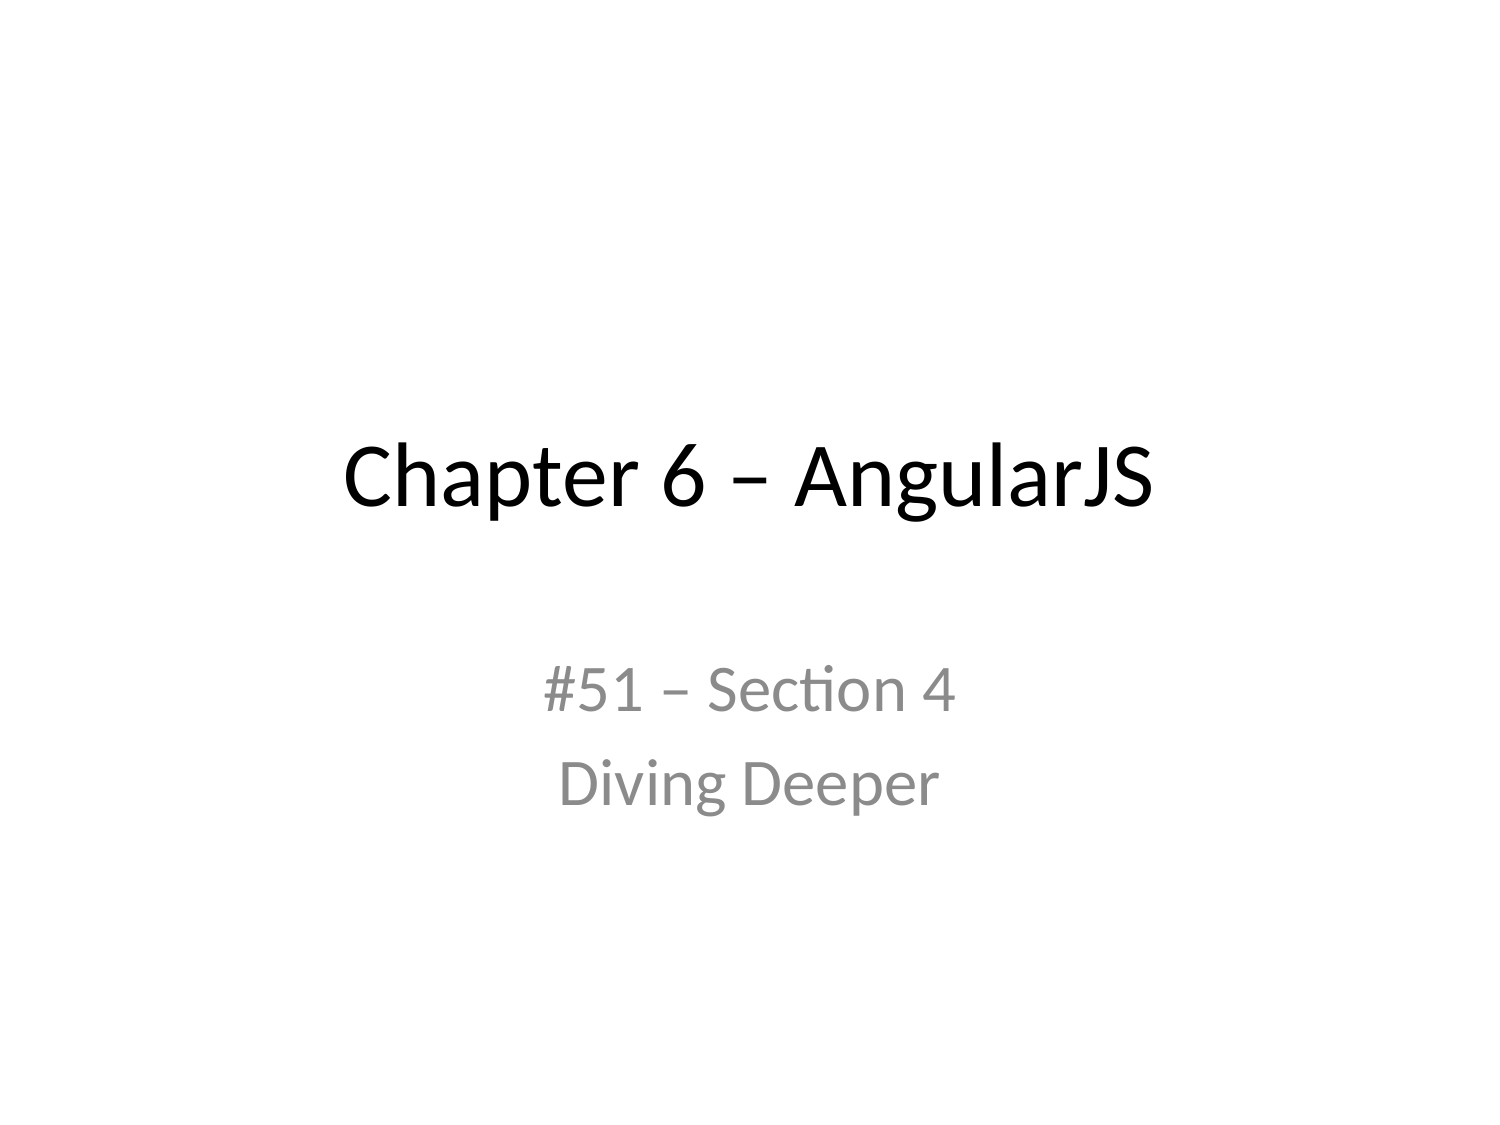

# Chapter 6 – AngularJS
#51 – Section 4
Diving Deeper